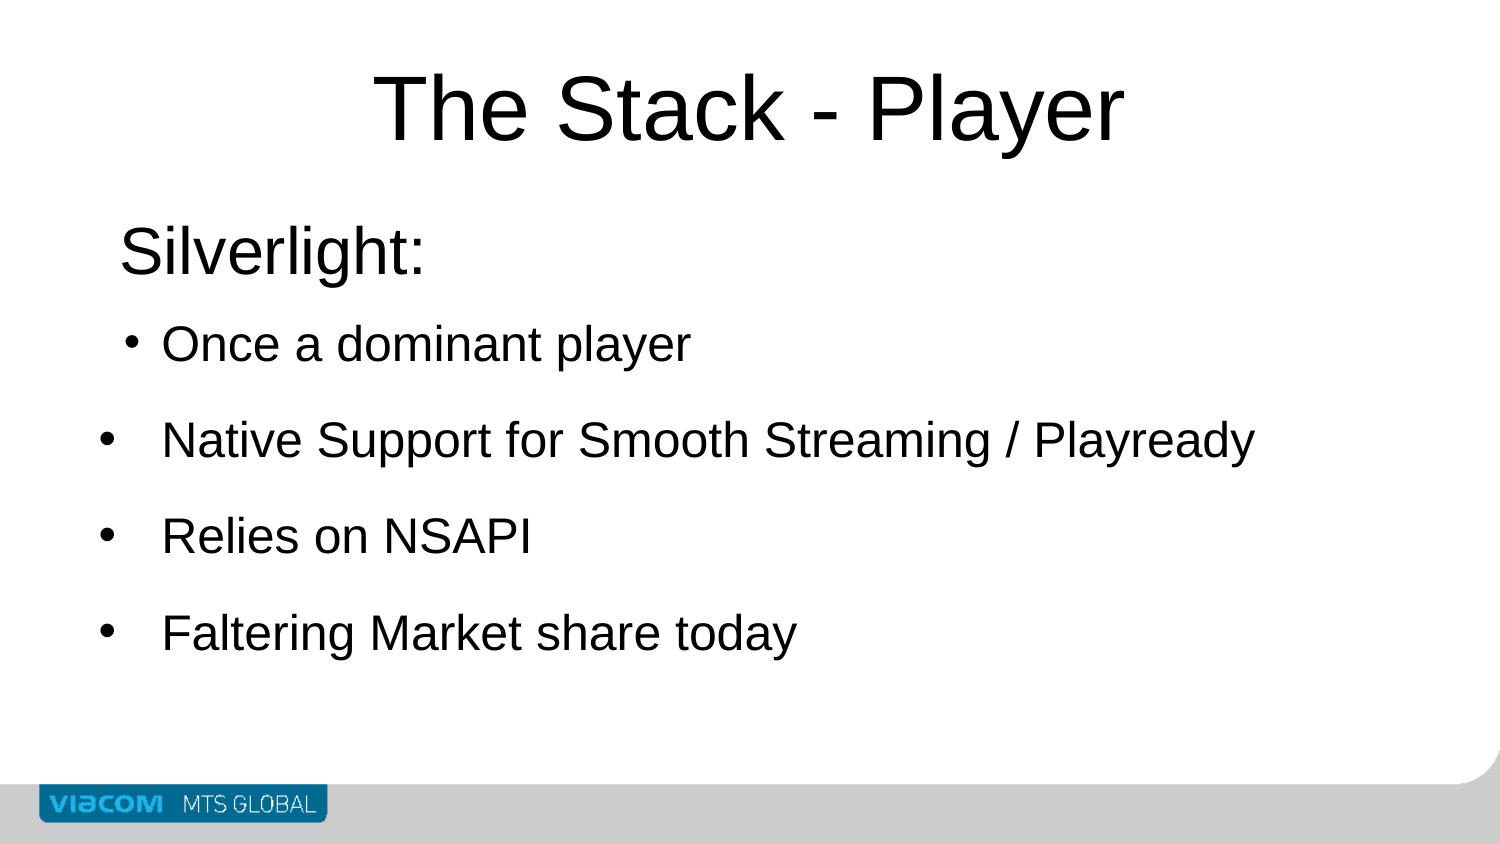

# The Stack - Player
Silverlight:
Once a dominant player
Native Support for Smooth Streaming / Playready
Relies on NSAPI
Faltering Market share today